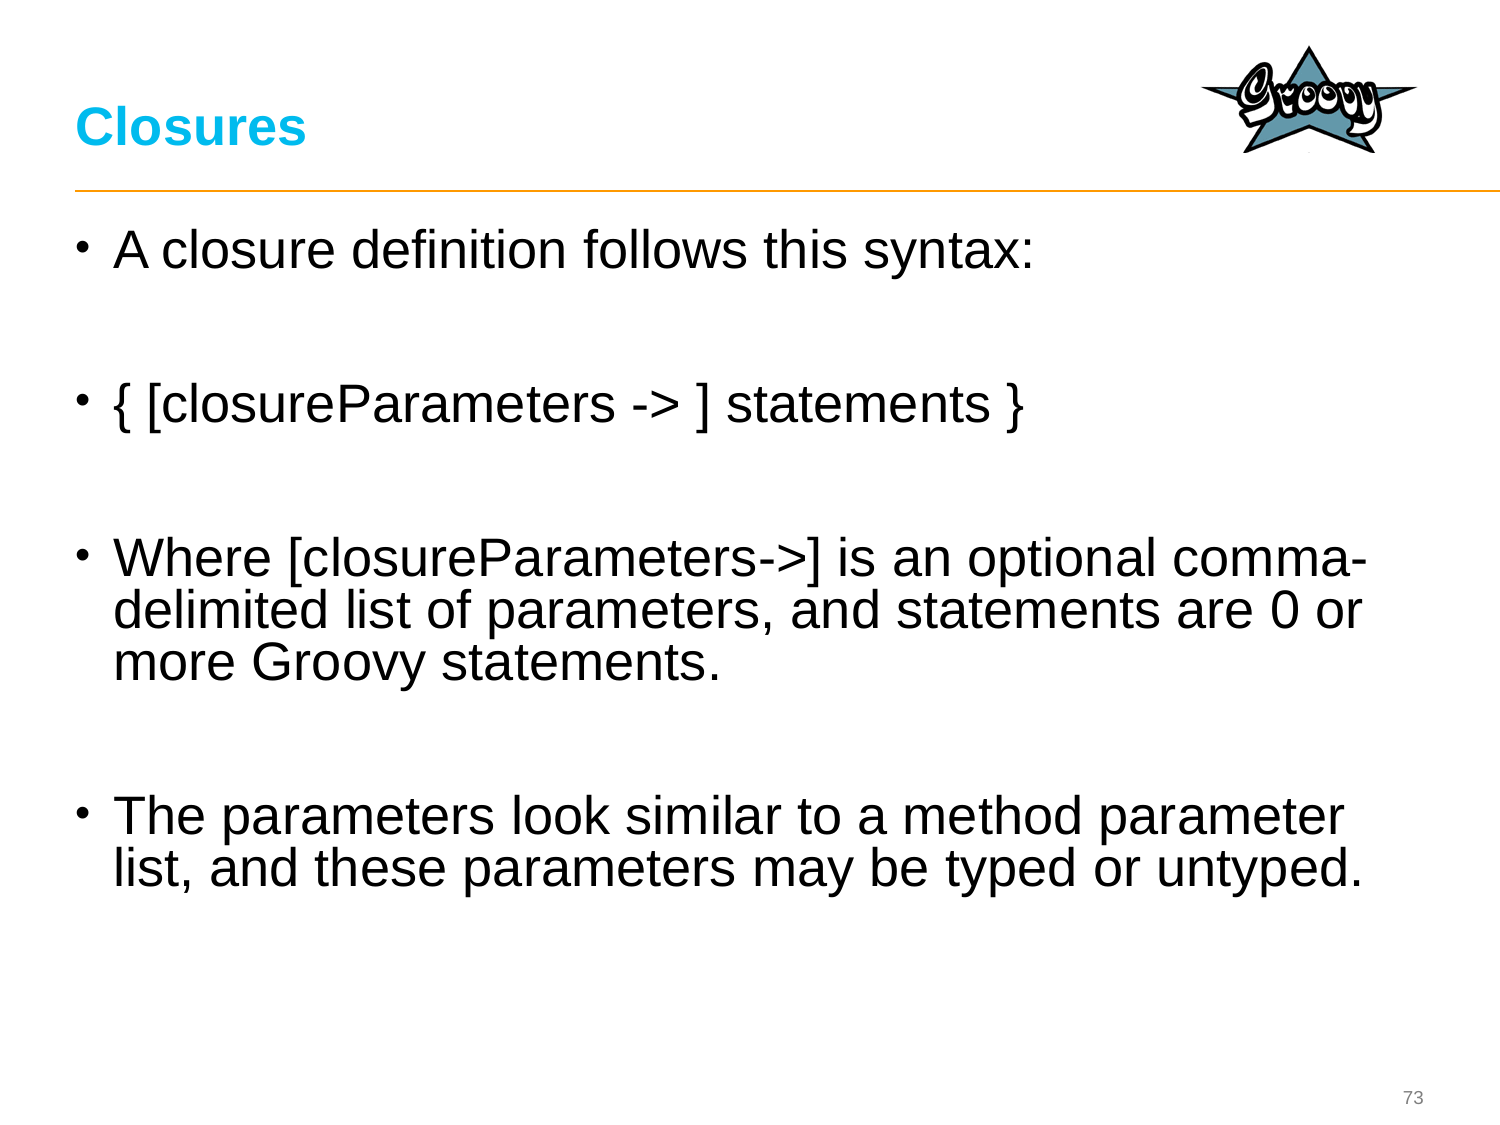

# Closures
A closure definition follows this syntax:

{ [closureParameters -> ] statements }

Where [closureParameters->] is an optional comma-delimited list of parameters, and statements are 0 or more Groovy statements.

The parameters look similar to a method parameter list, and these parameters may be typed or untyped.